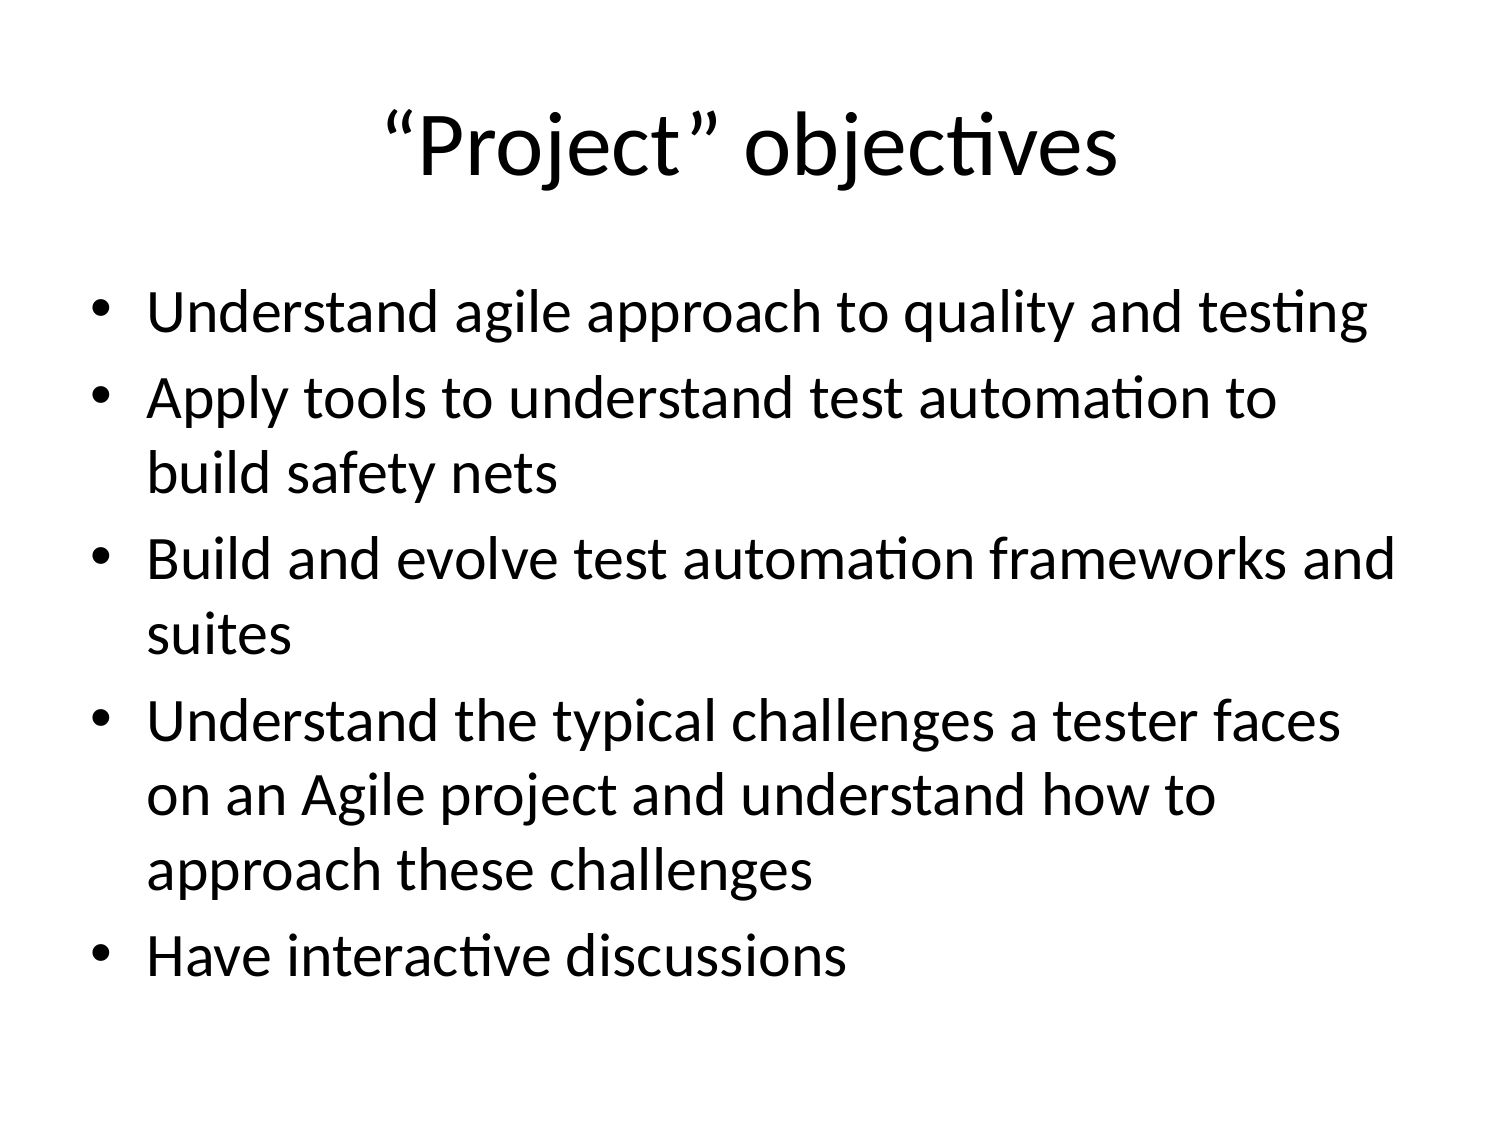

# “Project” objectives
Understand agile approach to quality and testing
Apply tools to understand test automation to build safety nets
Build and evolve test automation frameworks and suites
Understand the typical challenges a tester faces on an Agile project and understand how to approach these challenges
Have interactive discussions